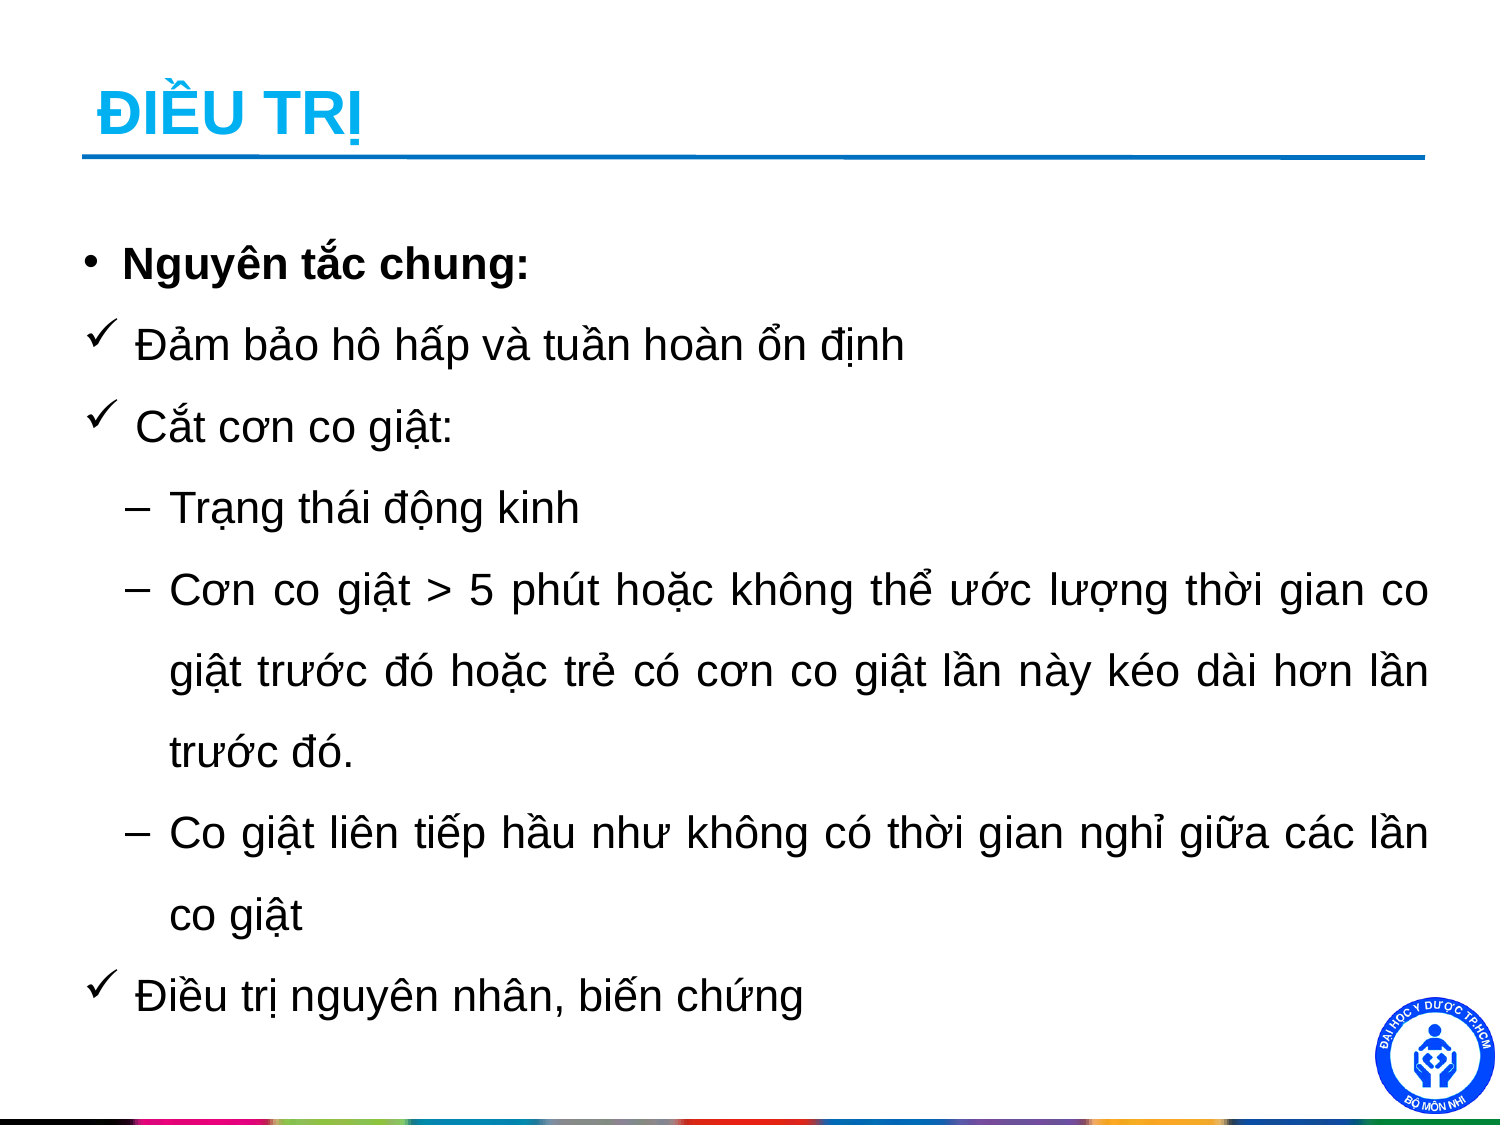

# ĐIỀU TRỊ
Nguyên tắc chung:
 Đảm bảo hô hấp và tuần hoàn ổn định
 Cắt cơn co giật:
Trạng thái động kinh
Cơn co giật > 5 phút hoặc không thể ước lượng thời gian co giật trước đó hoặc trẻ có cơn co giật lần này kéo dài hơn lần trước đó.
Co giật liên tiếp hầu như không có thời gian nghỉ giữa các lần co giật
 Điều trị nguyên nhân, biến chứng